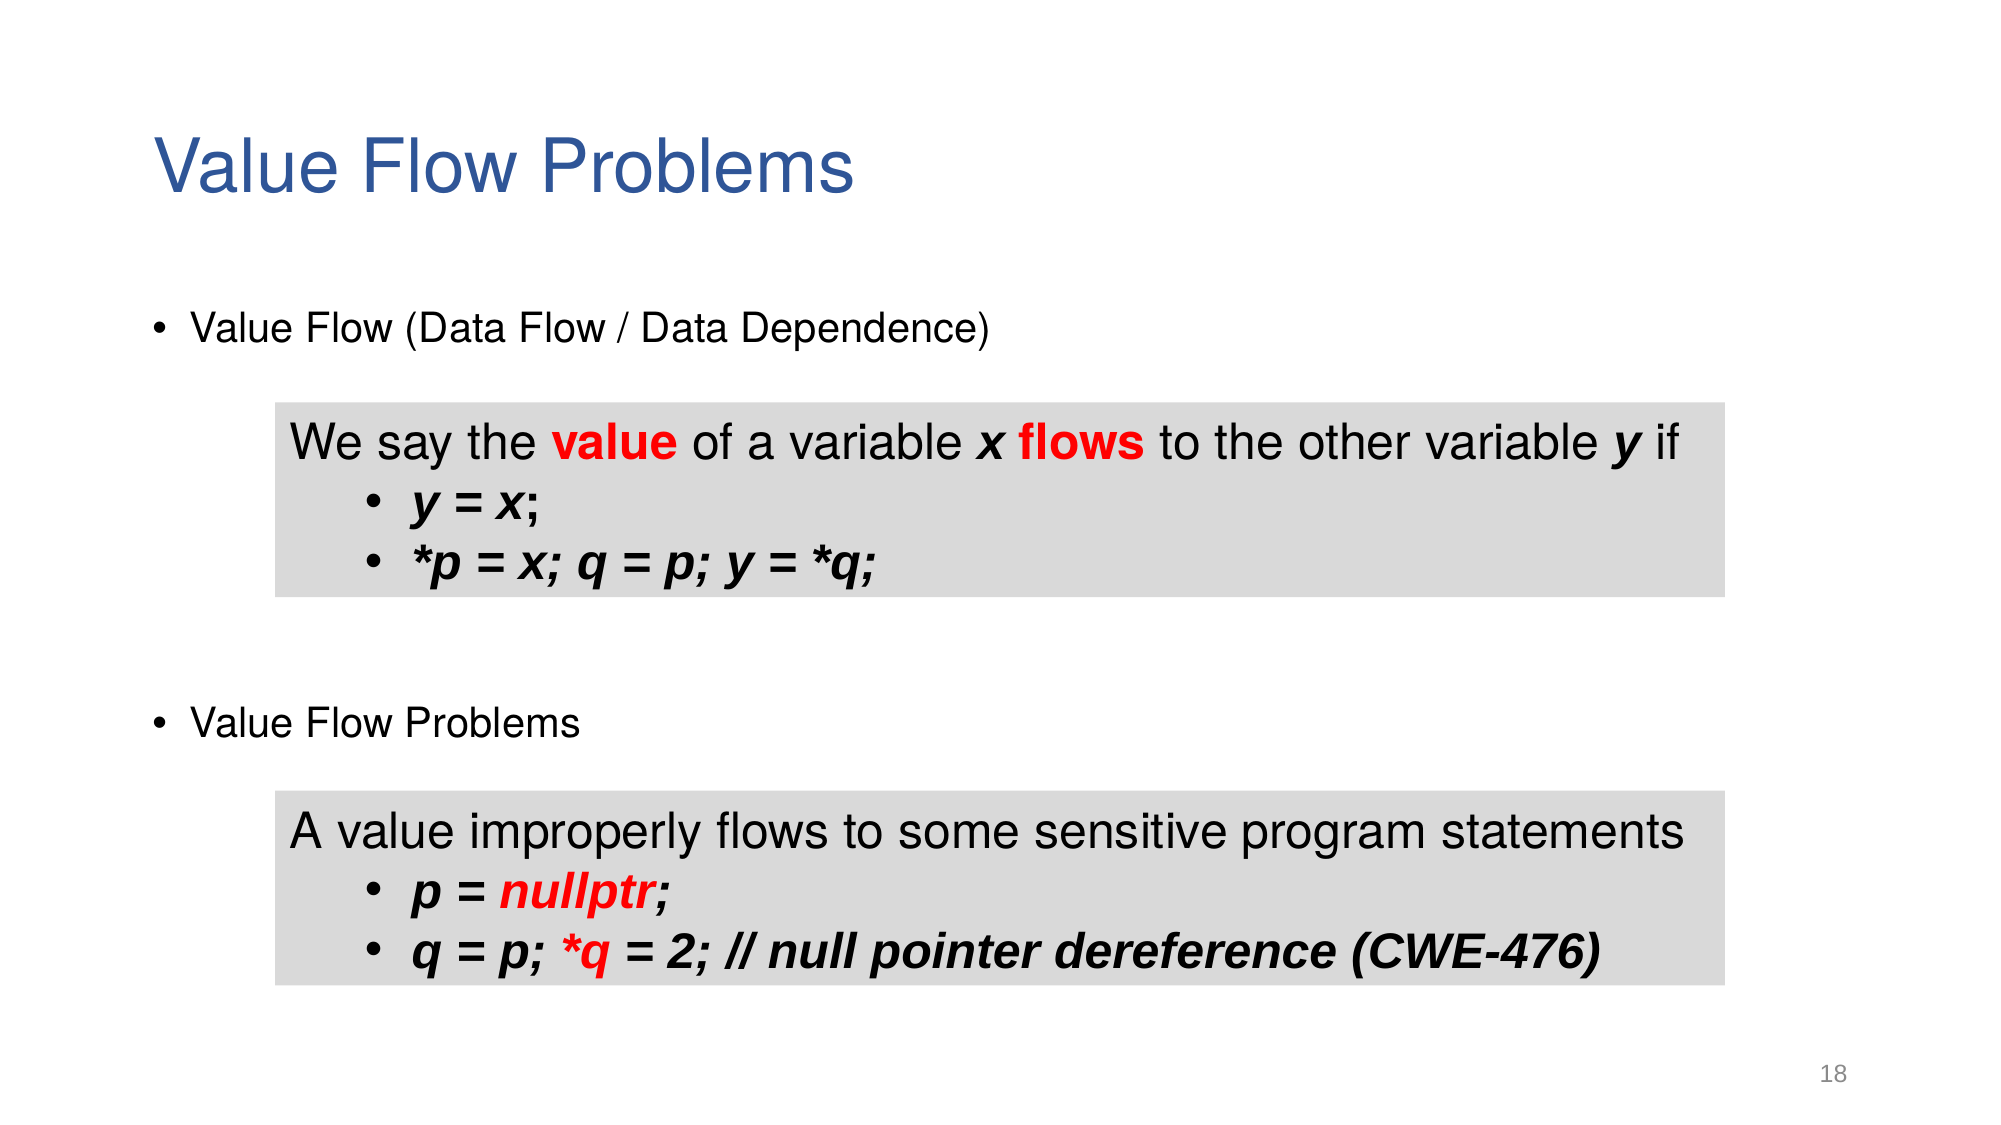

# Value Flow Problems
Value Flow (Data Flow / Data Dependence)

Value Flow Problems
We say the value of a variable x flows to the other variable y if
y = x;
*p = x; q = p; y = *q;
A value improperly flows to some sensitive program statements
p = nullptr;
q = p; *q = 2; // null pointer dereference (CWE-476)
18